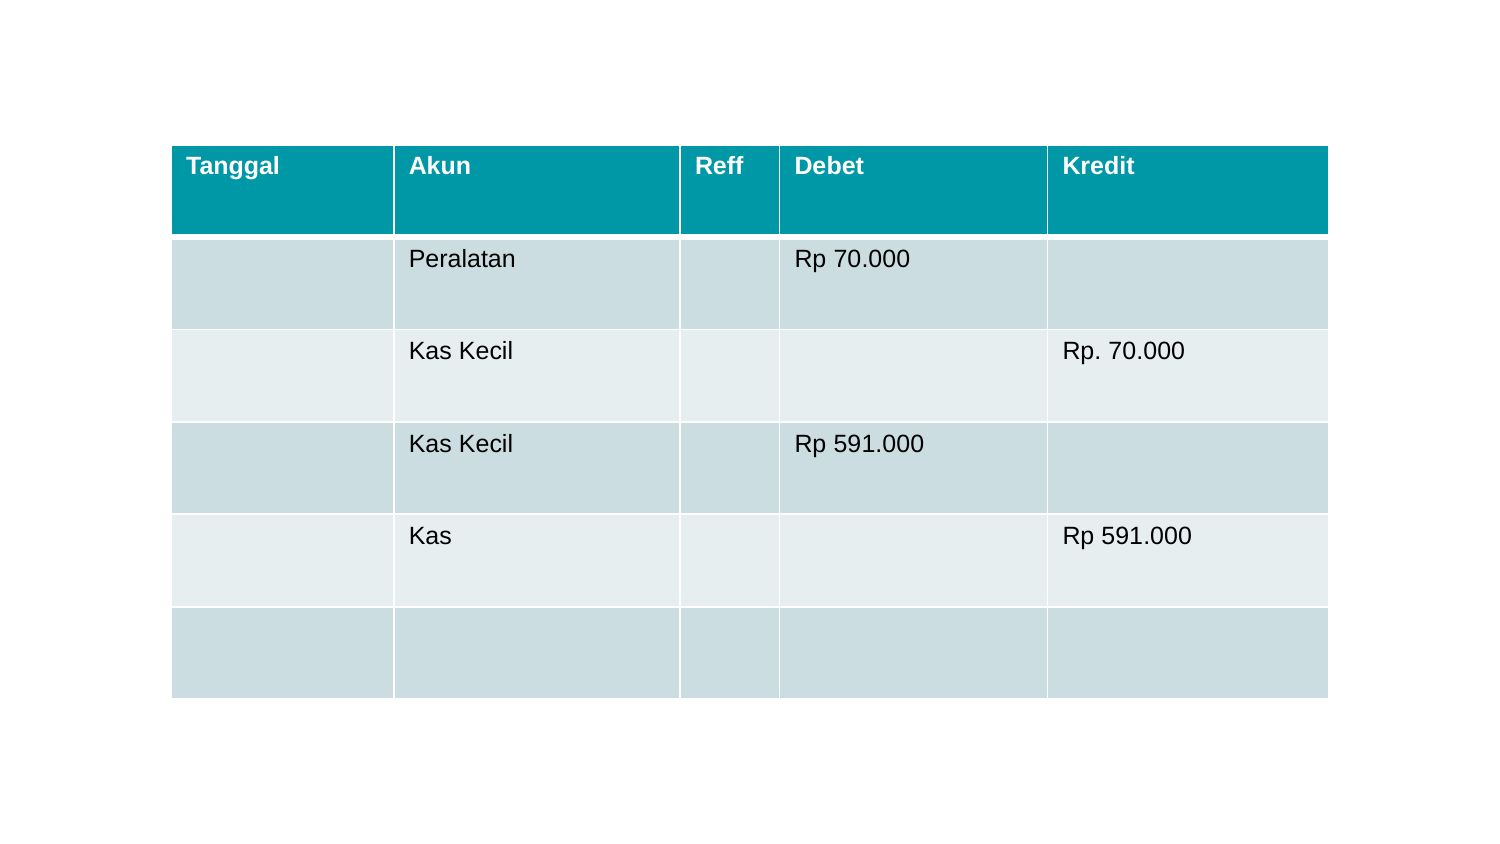

| Tanggal | Akun | Reff | Debet | Kredit |
| --- | --- | --- | --- | --- |
|  | Peralatan |  | Rp 70.000 |  |
|  | Kas Kecil |  |  | Rp. 70.000 |
|  | Kas Kecil |  | Rp 591.000 |  |
|  | Kas |  |  | Rp 591.000 |
|  |  |  |  |  |